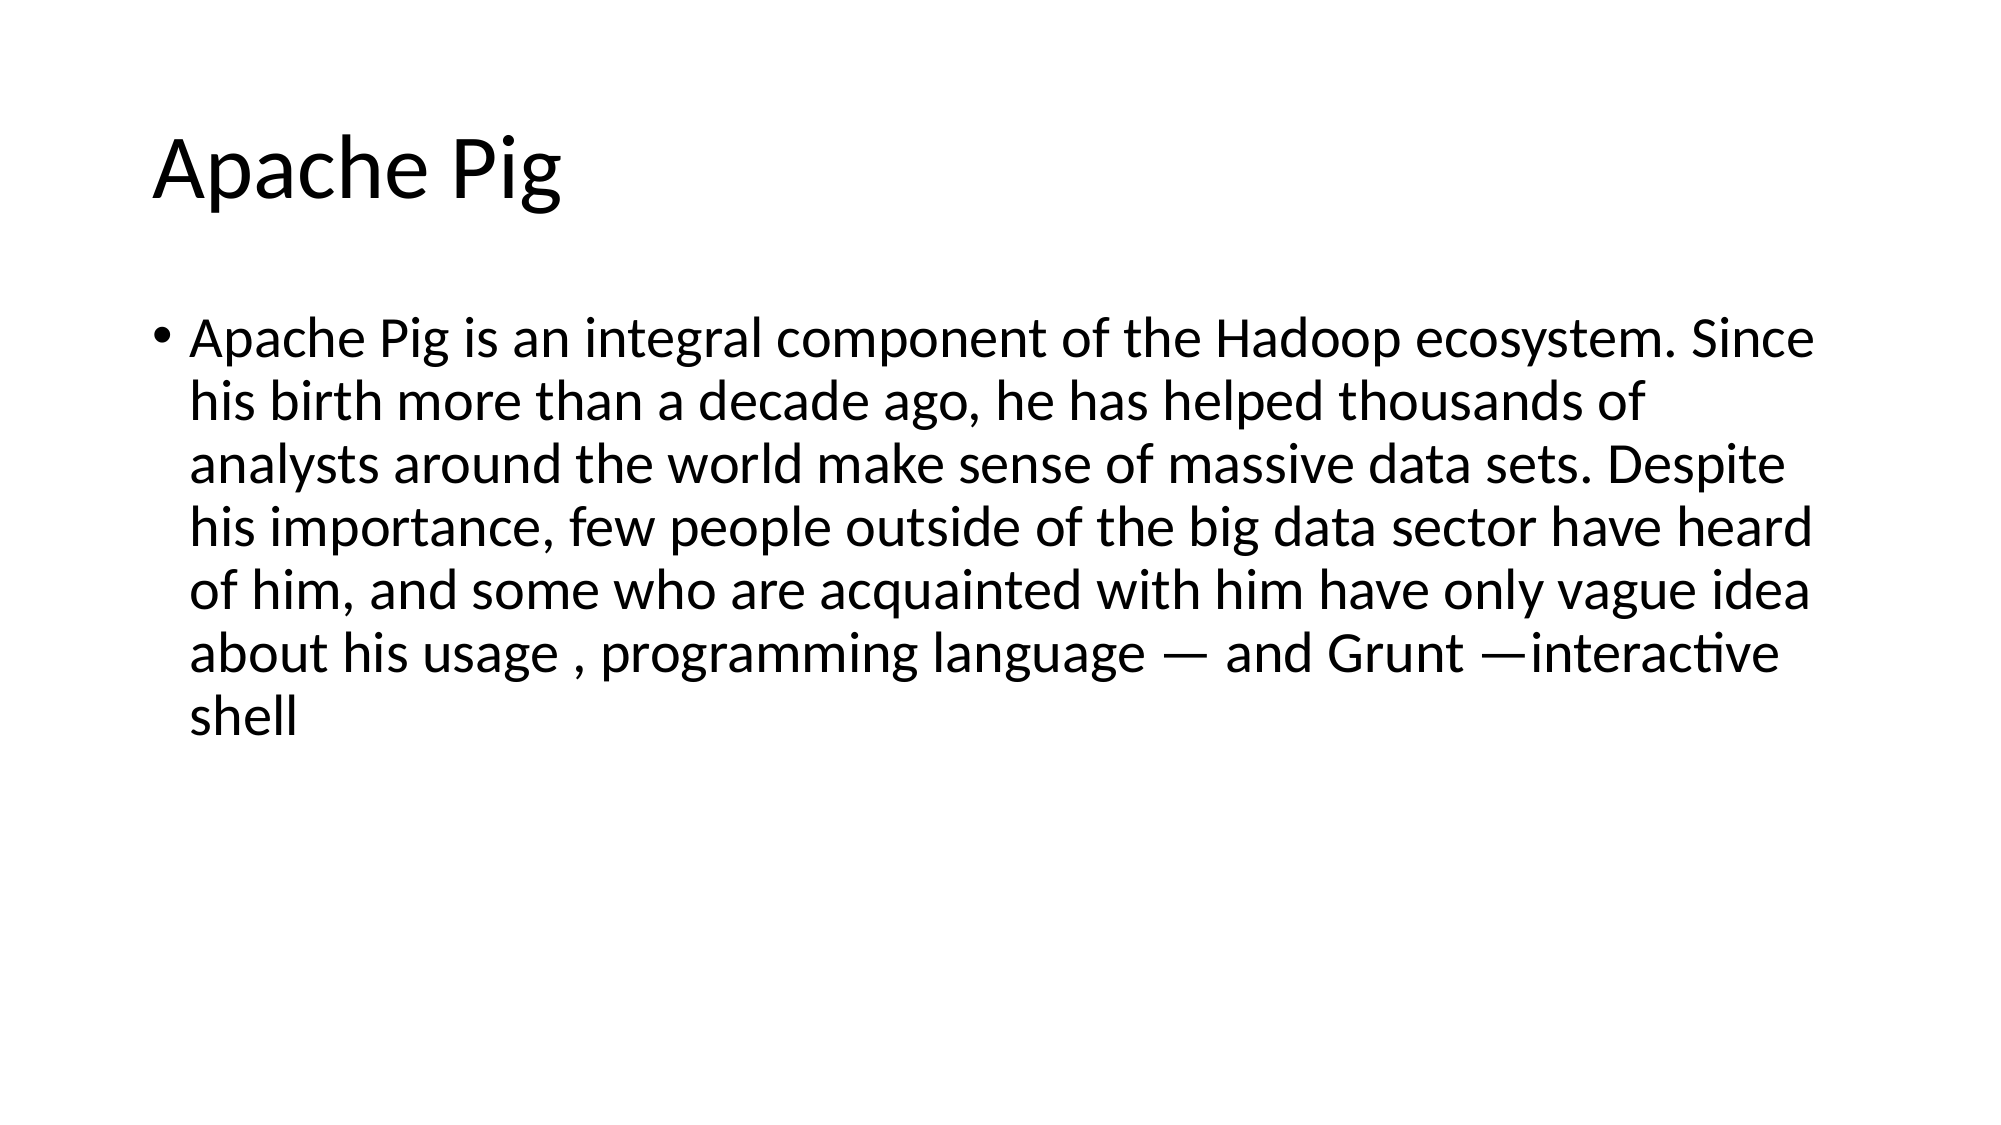

# Apache Pig
Apache Pig is an integral component of the Hadoop ecosystem. Since his birth more than a decade ago, he has helped thousands of analysts around the world make sense of massive data sets. Despite his importance, few people outside of the big data sector have heard of him, and some who are acquainted with him have only vague idea about his usage , programming language — and Grunt⁠ —interactive shell